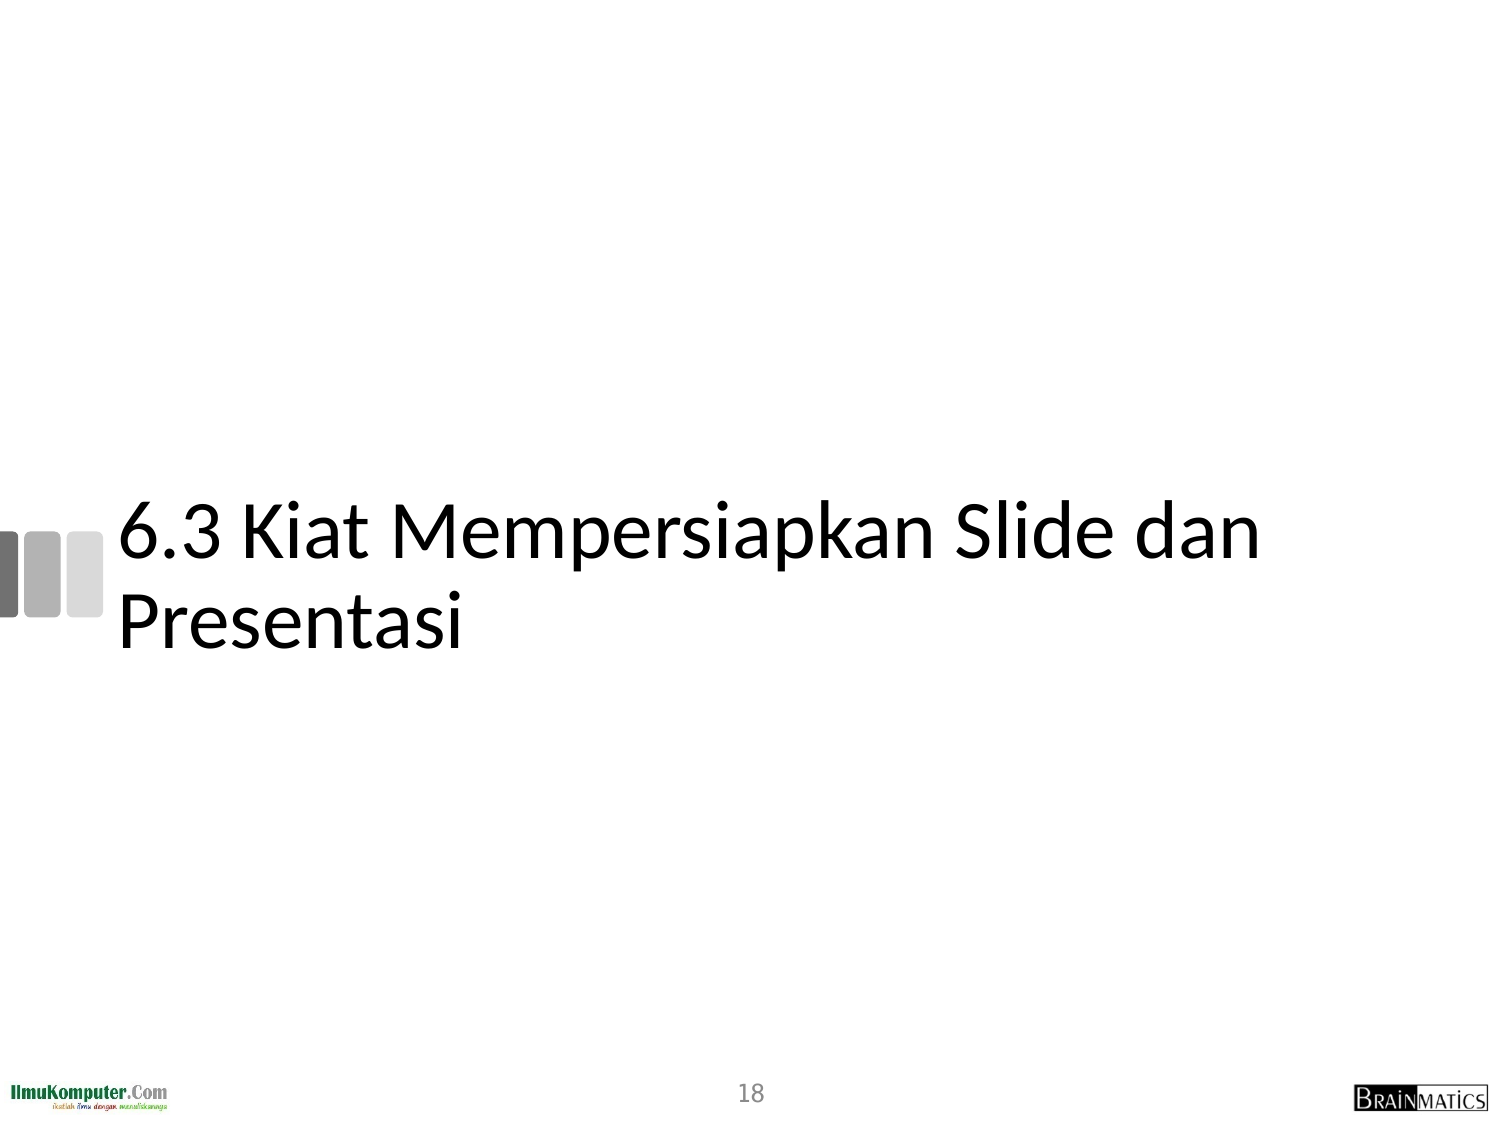

# 6.3 Kiat Mempersiapkan Slide dan Presentasi

18